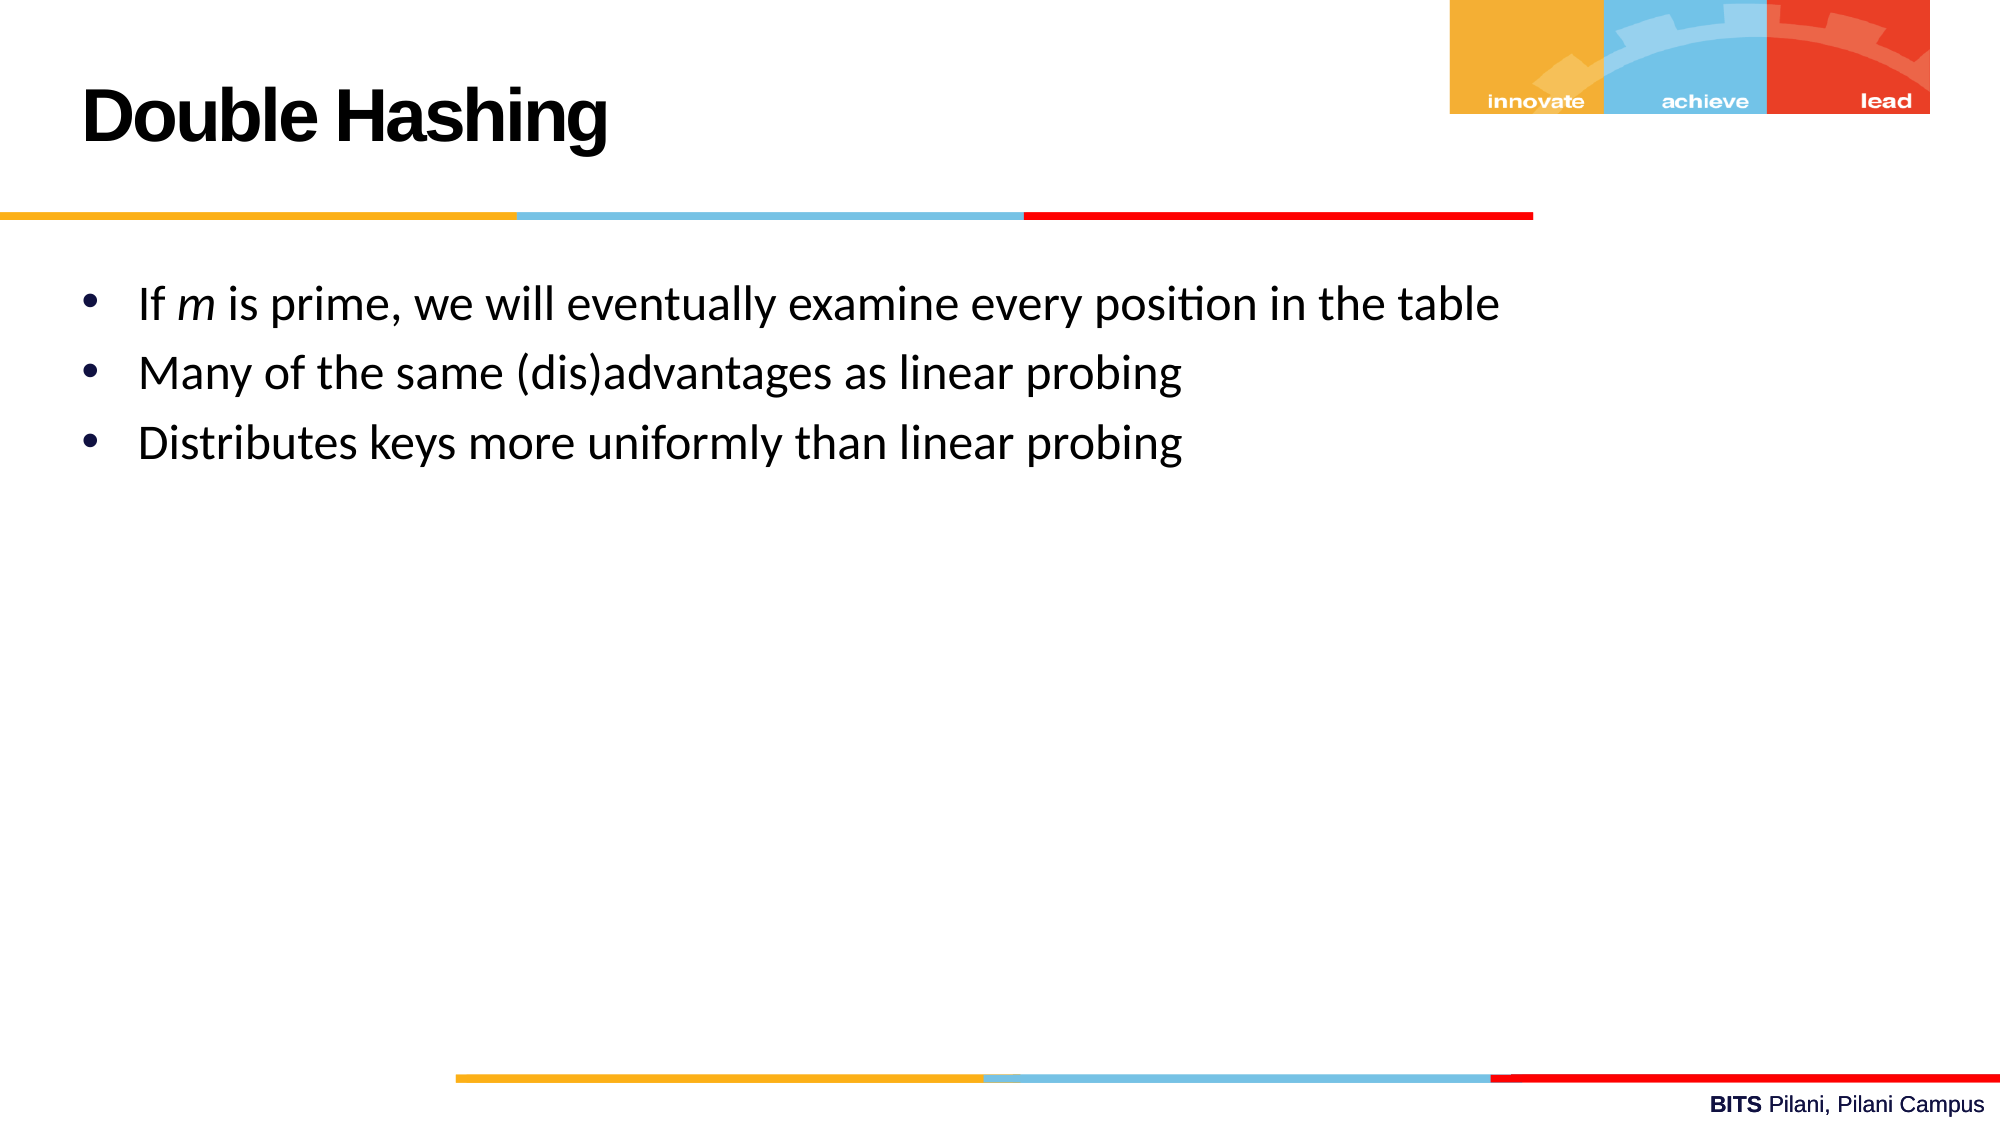

Double Hashing
If m is prime, we will eventually examine every position in the table
Many of the same (dis)advantages as linear probing
Distributes keys more uniformly than linear probing